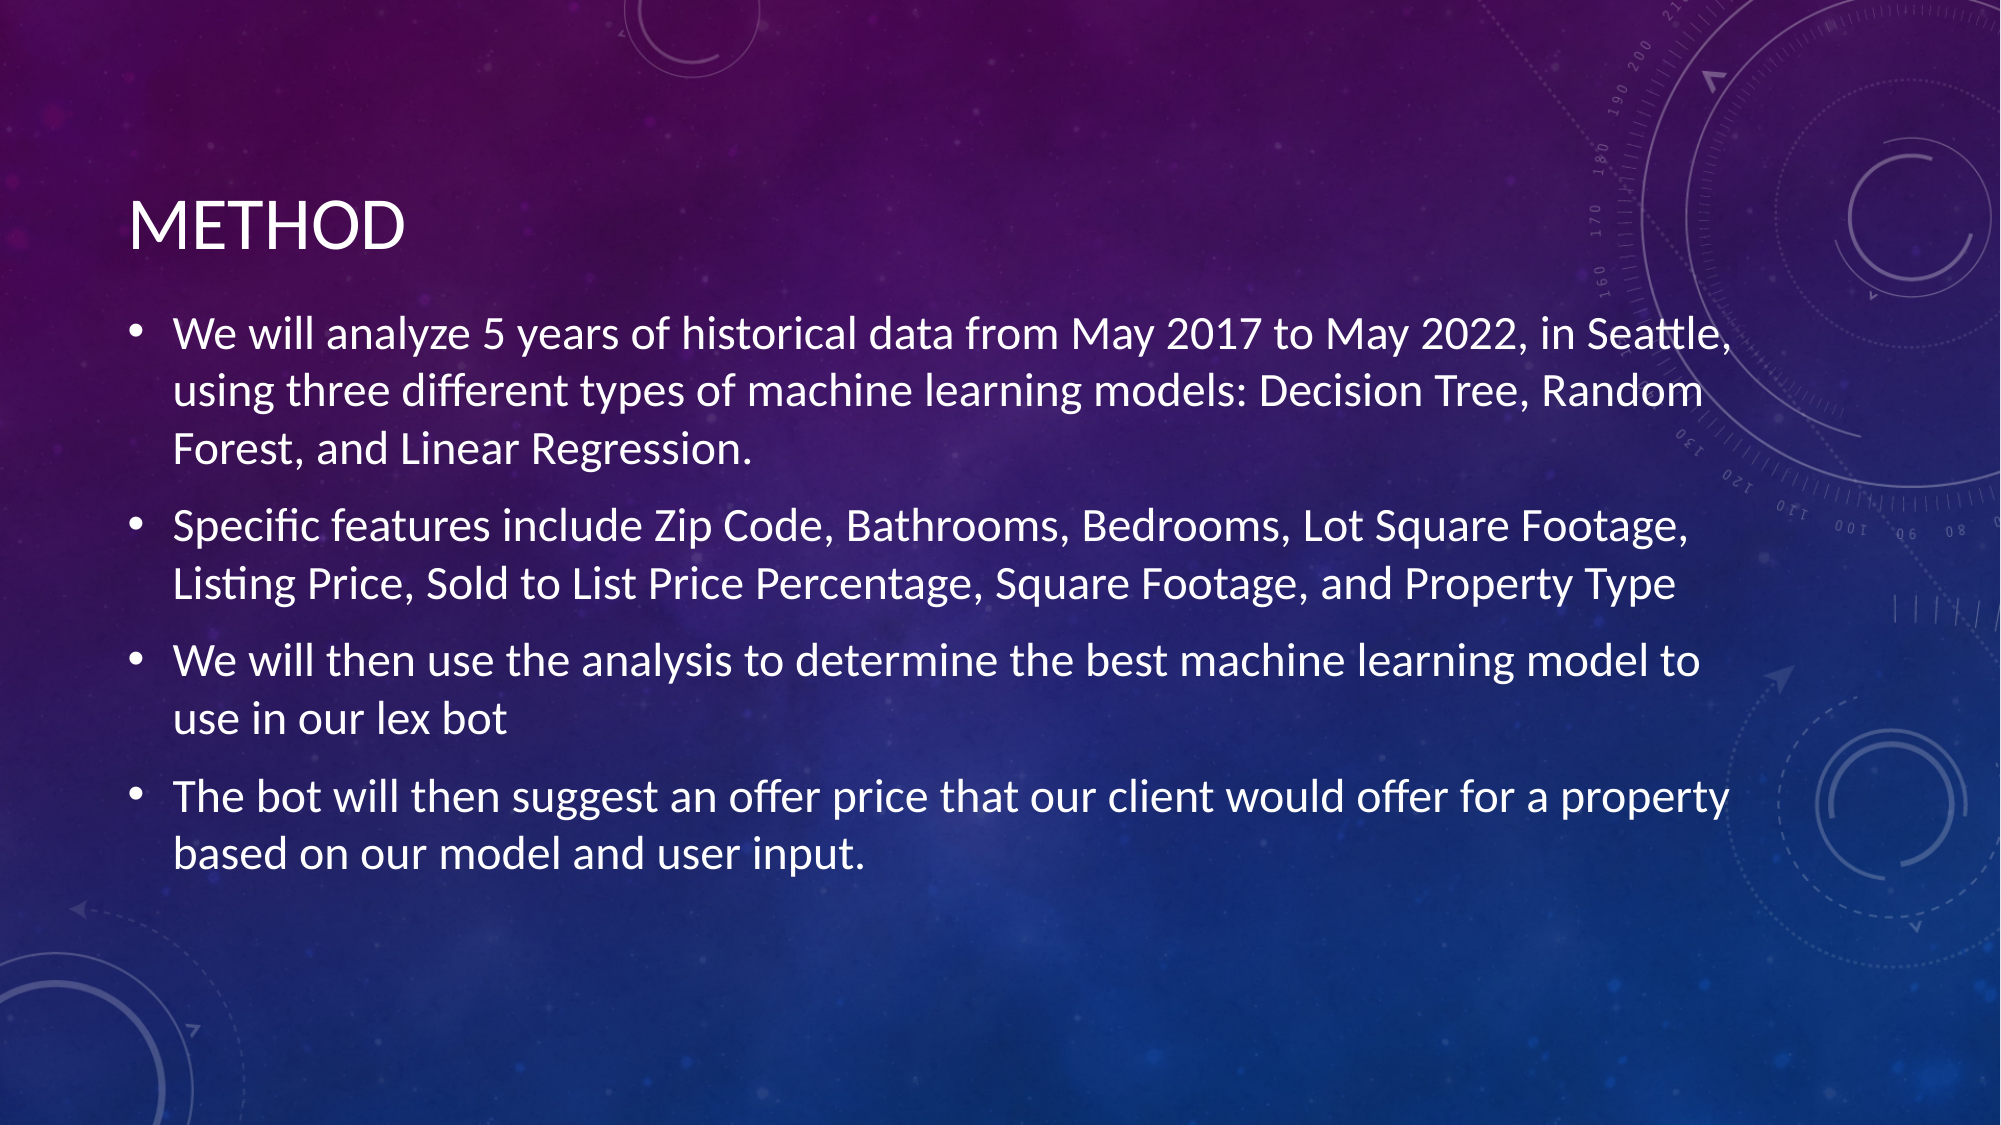

# Method
We will analyze 5 years of historical data from May 2017 to May 2022, in Seattle, using three different types of machine learning models: Decision Tree, Random Forest, and Linear Regression.
Specific features include Zip Code, Bathrooms, Bedrooms, Lot Square Footage, Listing Price, Sold to List Price Percentage, Square Footage, and Property Type
We will then use the analysis to determine the best machine learning model to use in our lex bot
The bot will then suggest an offer price that our client would offer for a property based on our model and user input.